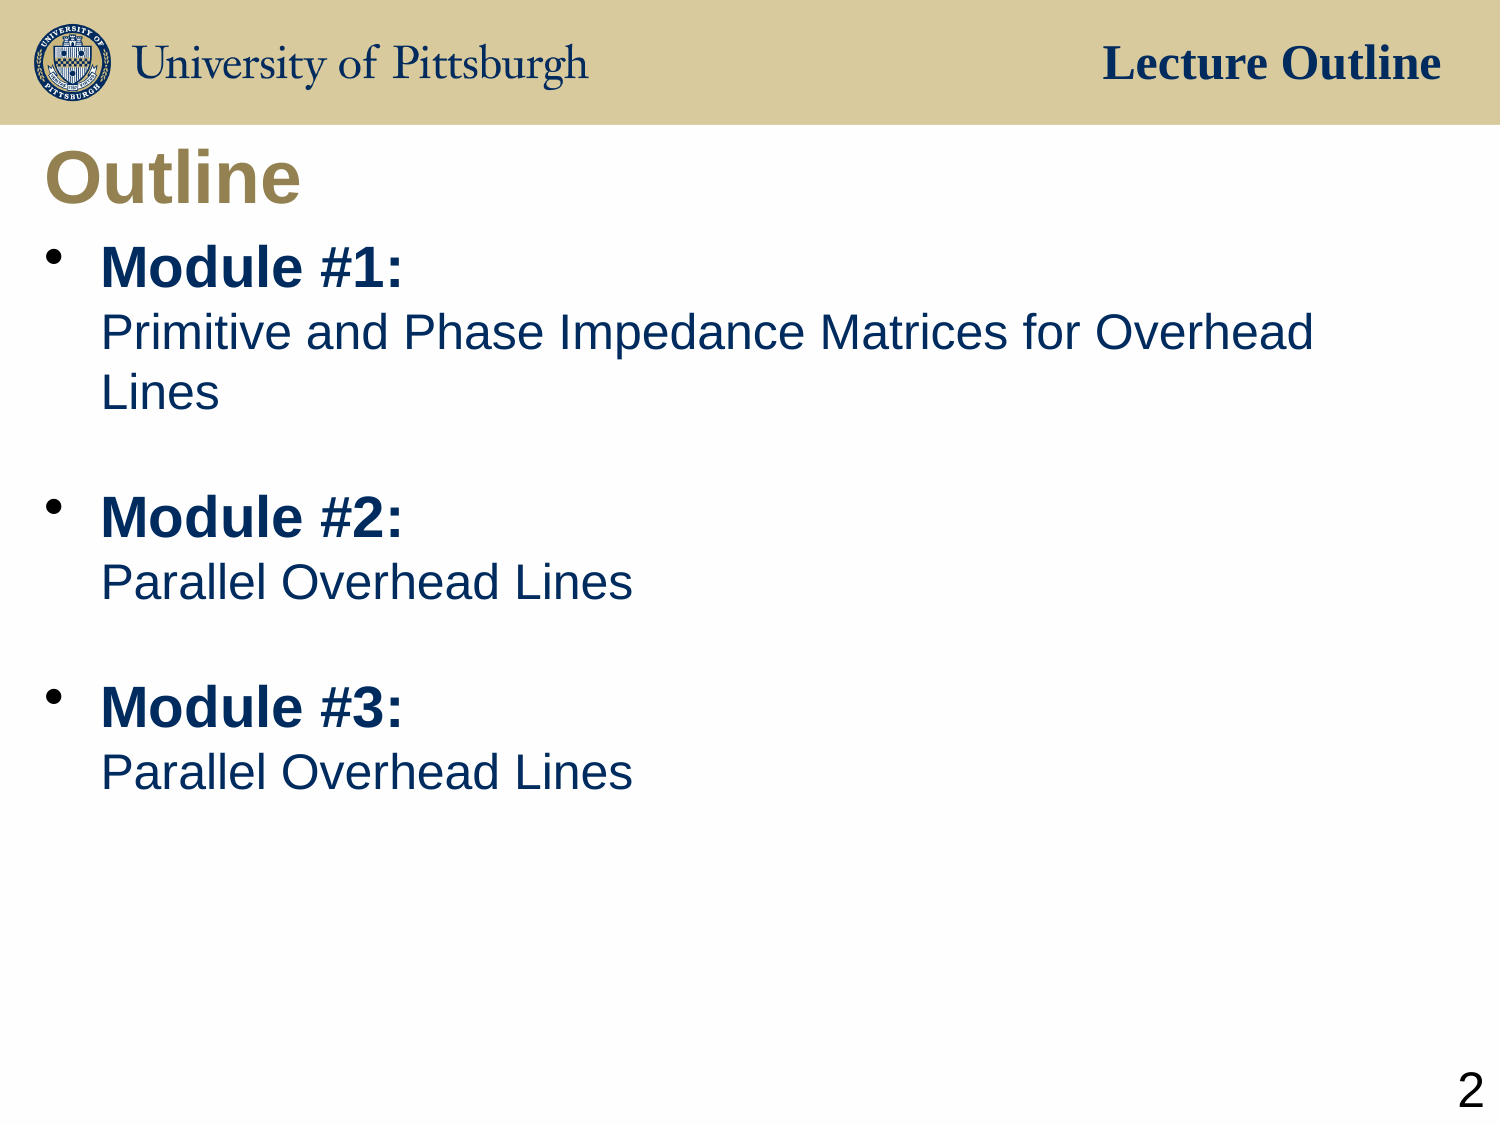

Lecture Outline
# Outline
Module #1:
Primitive and Phase Impedance Matrices for Overhead Lines

Module #2:
Parallel Overhead Lines

Module #3:
Parallel Overhead Lines

2